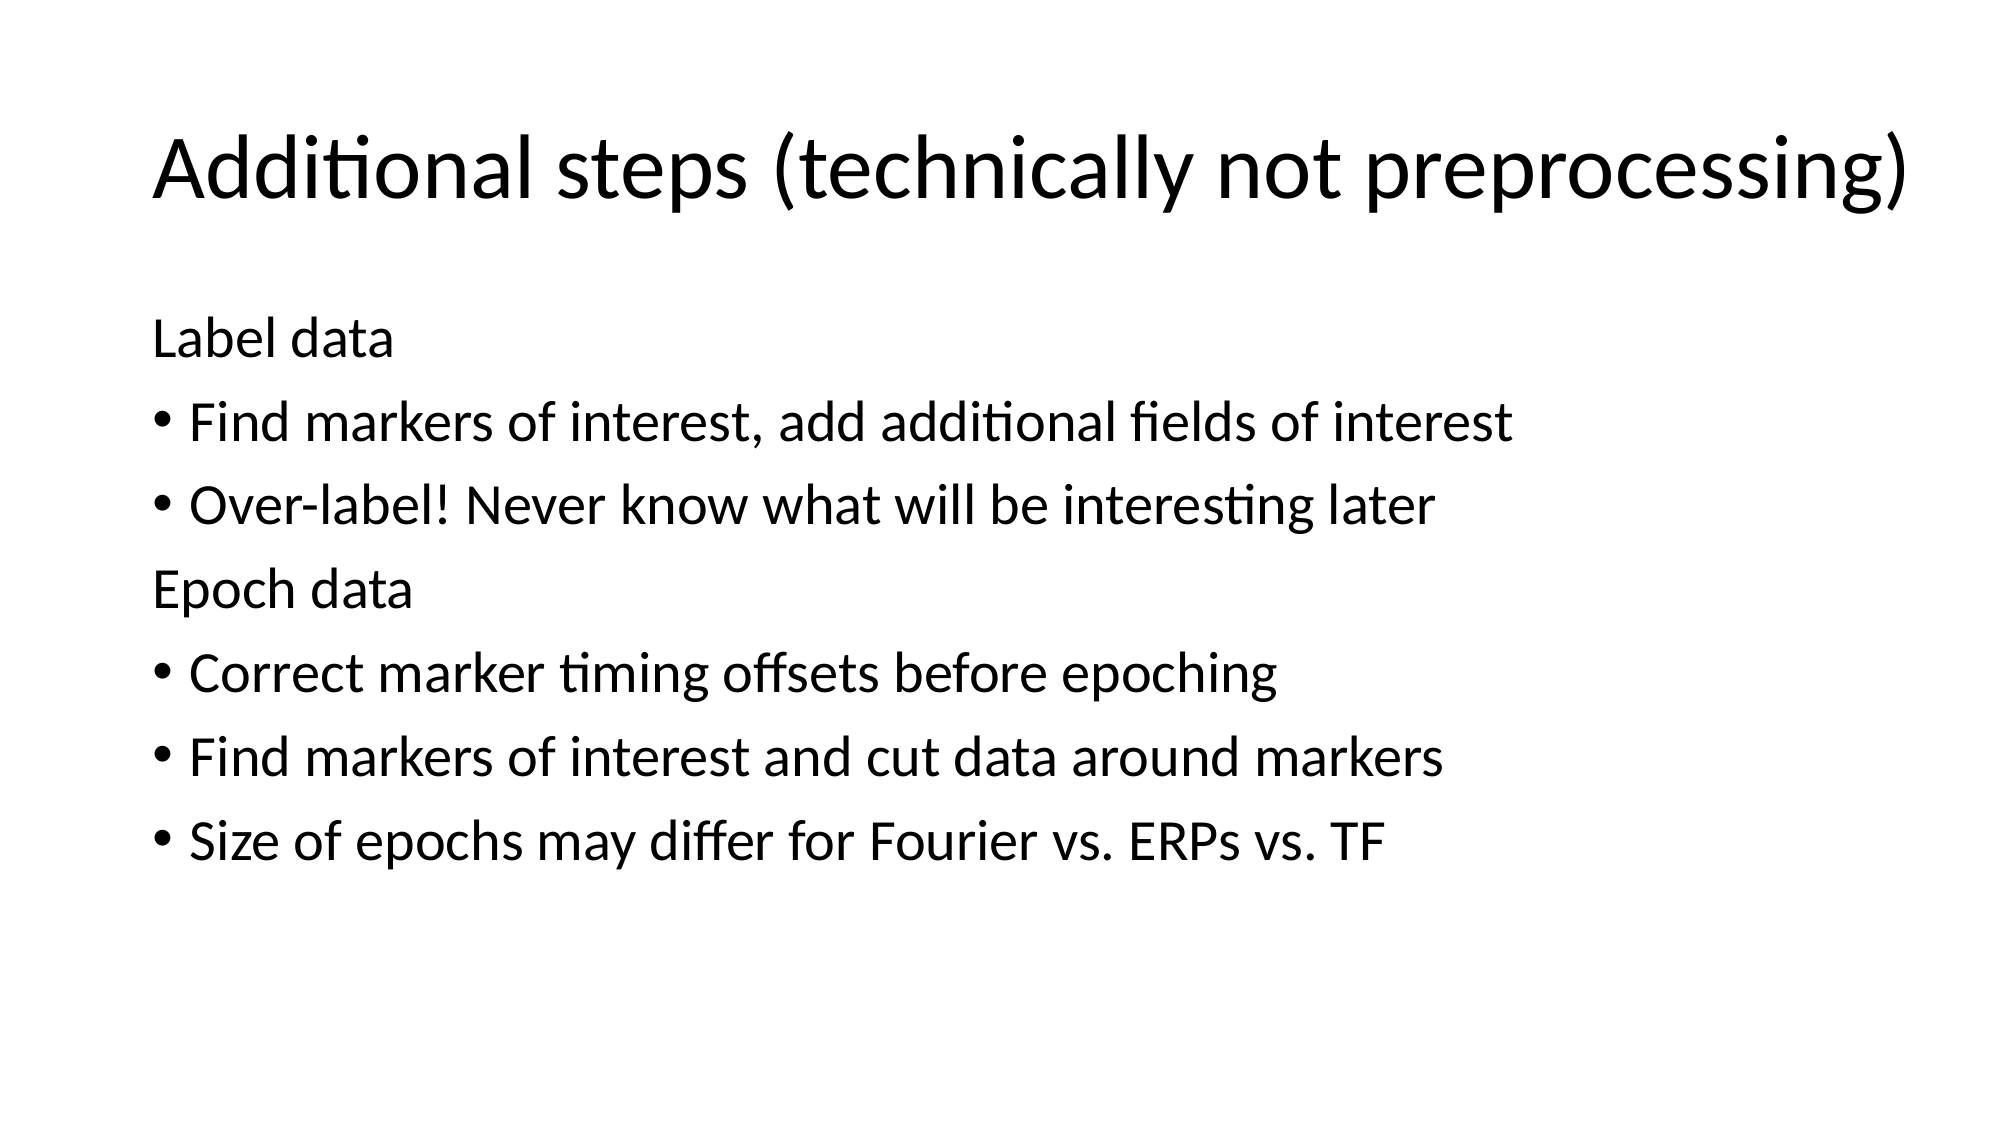

# Additional steps (technically not preprocessing)
Label data
Find markers of interest, add additional fields of interest
Over-label! Never know what will be interesting later
Epoch data
Correct marker timing offsets before epoching
Find markers of interest and cut data around markers
Size of epochs may differ for Fourier vs. ERPs vs. TF